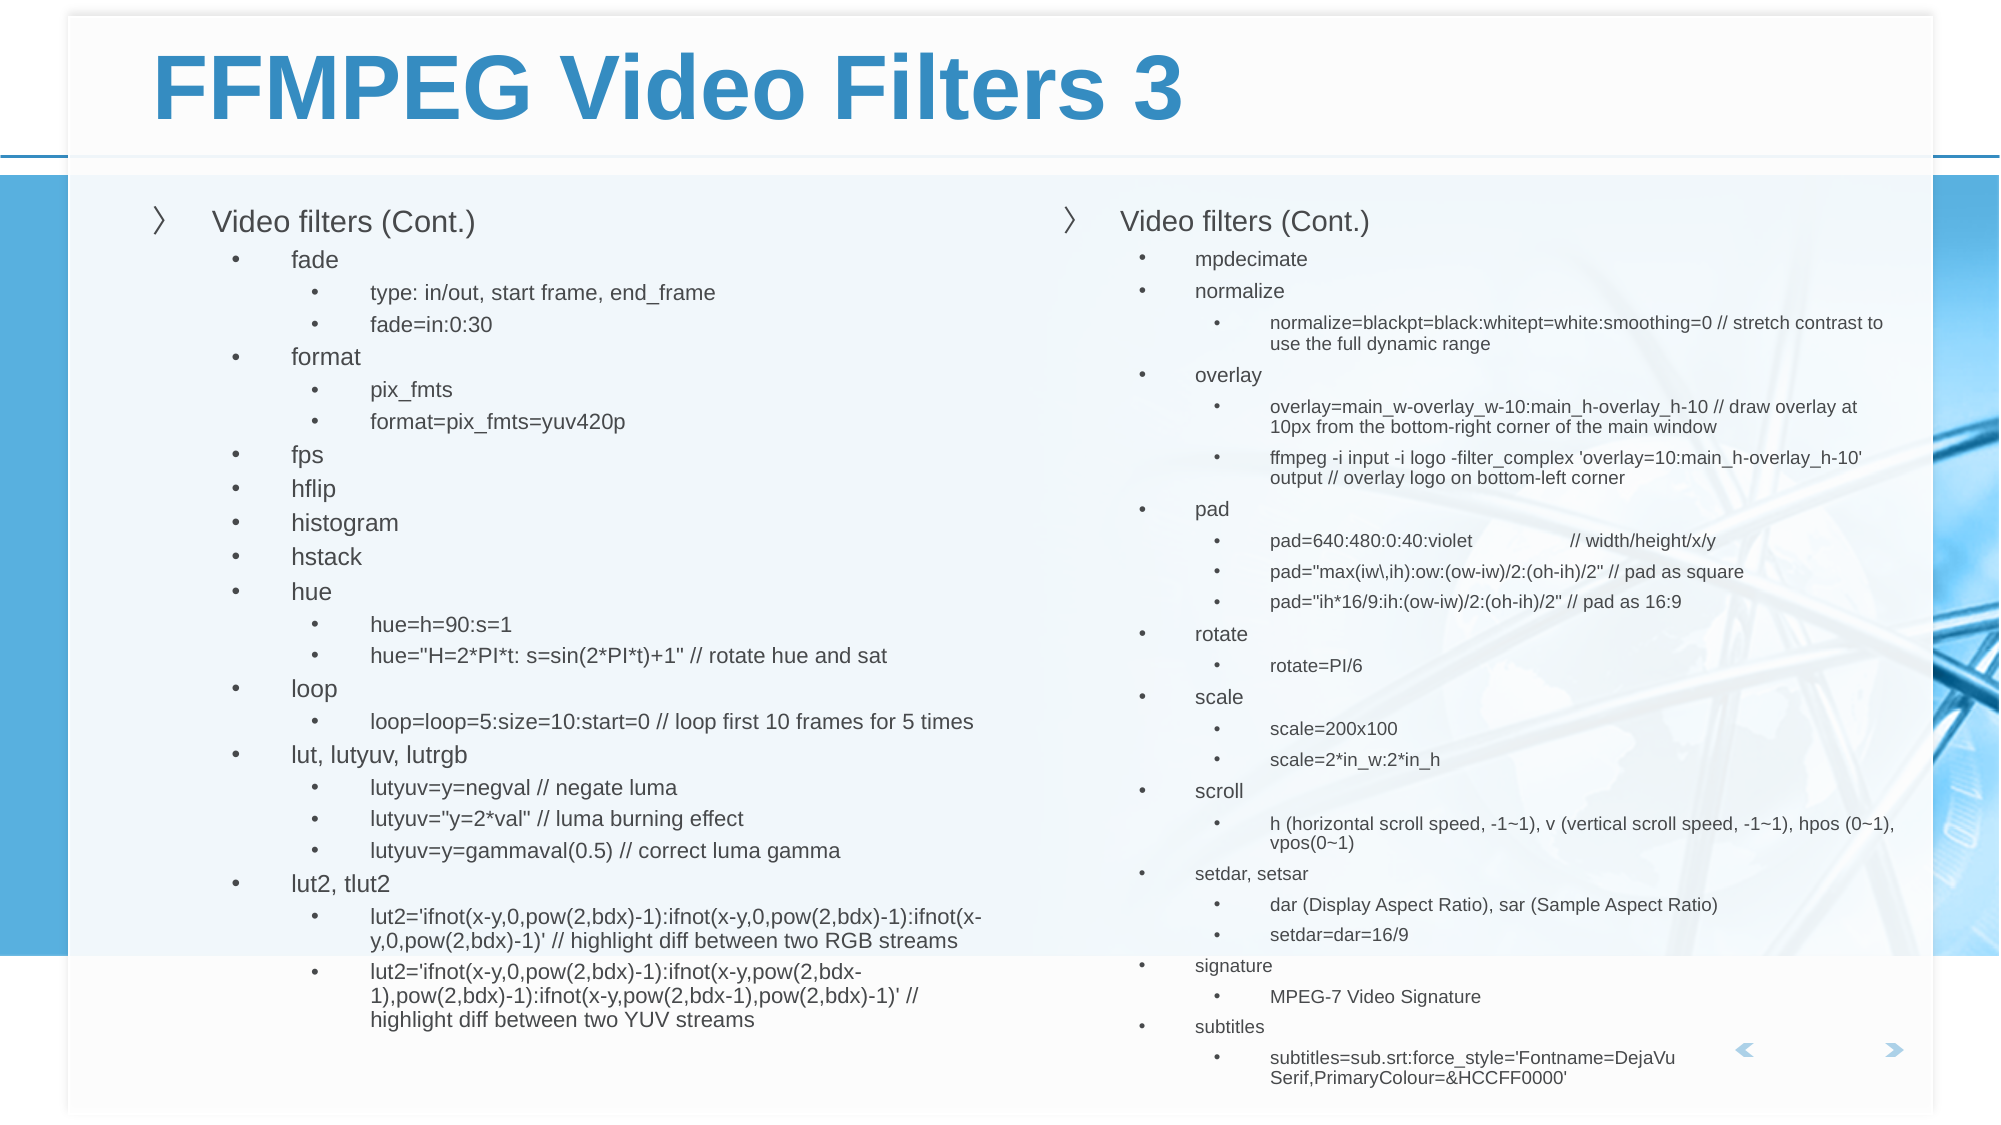

# FFMPEG Video Filters 3
Video filters (Cont.)
fade
type: in/out, start frame, end_frame
fade=in:0:30
format
pix_fmts
format=pix_fmts=yuv420p
fps
hflip
histogram
hstack
hue
hue=h=90:s=1
hue="H=2*PI*t: s=sin(2*PI*t)+1" // rotate hue and sat
loop
loop=loop=5:size=10:start=0 // loop first 10 frames for 5 times
lut, lutyuv, lutrgb
lutyuv=y=negval // negate luma
lutyuv="y=2*val" // luma burning effect
lutyuv=y=gammaval(0.5) // correct luma gamma
lut2, tlut2
lut2='ifnot(x-y,0,pow(2,bdx)-1):ifnot(x-y,0,pow(2,bdx)-1):ifnot(x-y,0,pow(2,bdx)-1)' // highlight diff between two RGB streams
lut2='ifnot(x-y,0,pow(2,bdx)-1):ifnot(x-y,pow(2,bdx-1),pow(2,bdx)-1):ifnot(x-y,pow(2,bdx-1),pow(2,bdx)-1)' // highlight diff between two YUV streams
Video filters (Cont.)
mpdecimate
normalize
normalize=blackpt=black:whitept=white:smoothing=0 // stretch contrast to use the full dynamic range
overlay
overlay=main_w-overlay_w-10:main_h-overlay_h-10 // draw overlay at 10px from the bottom-right corner of the main window
ffmpeg -i input -i logo -filter_complex 'overlay=10:main_h-overlay_h-10' output // overlay logo on bottom-left corner
pad
pad=640:480:0:40:violet	// width/height/x/y
pad="max(iw\,ih):ow:(ow-iw)/2:(oh-ih)/2" // pad as square
pad="ih*16/9:ih:(ow-iw)/2:(oh-ih)/2" // pad as 16:9
rotate
rotate=PI/6
scale
scale=200x100
scale=2*in_w:2*in_h
scroll
h (horizontal scroll speed, -1~1), v (vertical scroll speed, -1~1), hpos (0~1), vpos(0~1)
setdar, setsar
dar (Display Aspect Ratio), sar (Sample Aspect Ratio)
setdar=dar=16/9
signature
MPEG-7 Video Signature
subtitles
subtitles=sub.srt:force_style='Fontname=DejaVu Serif,PrimaryColour=&HCCFF0000'